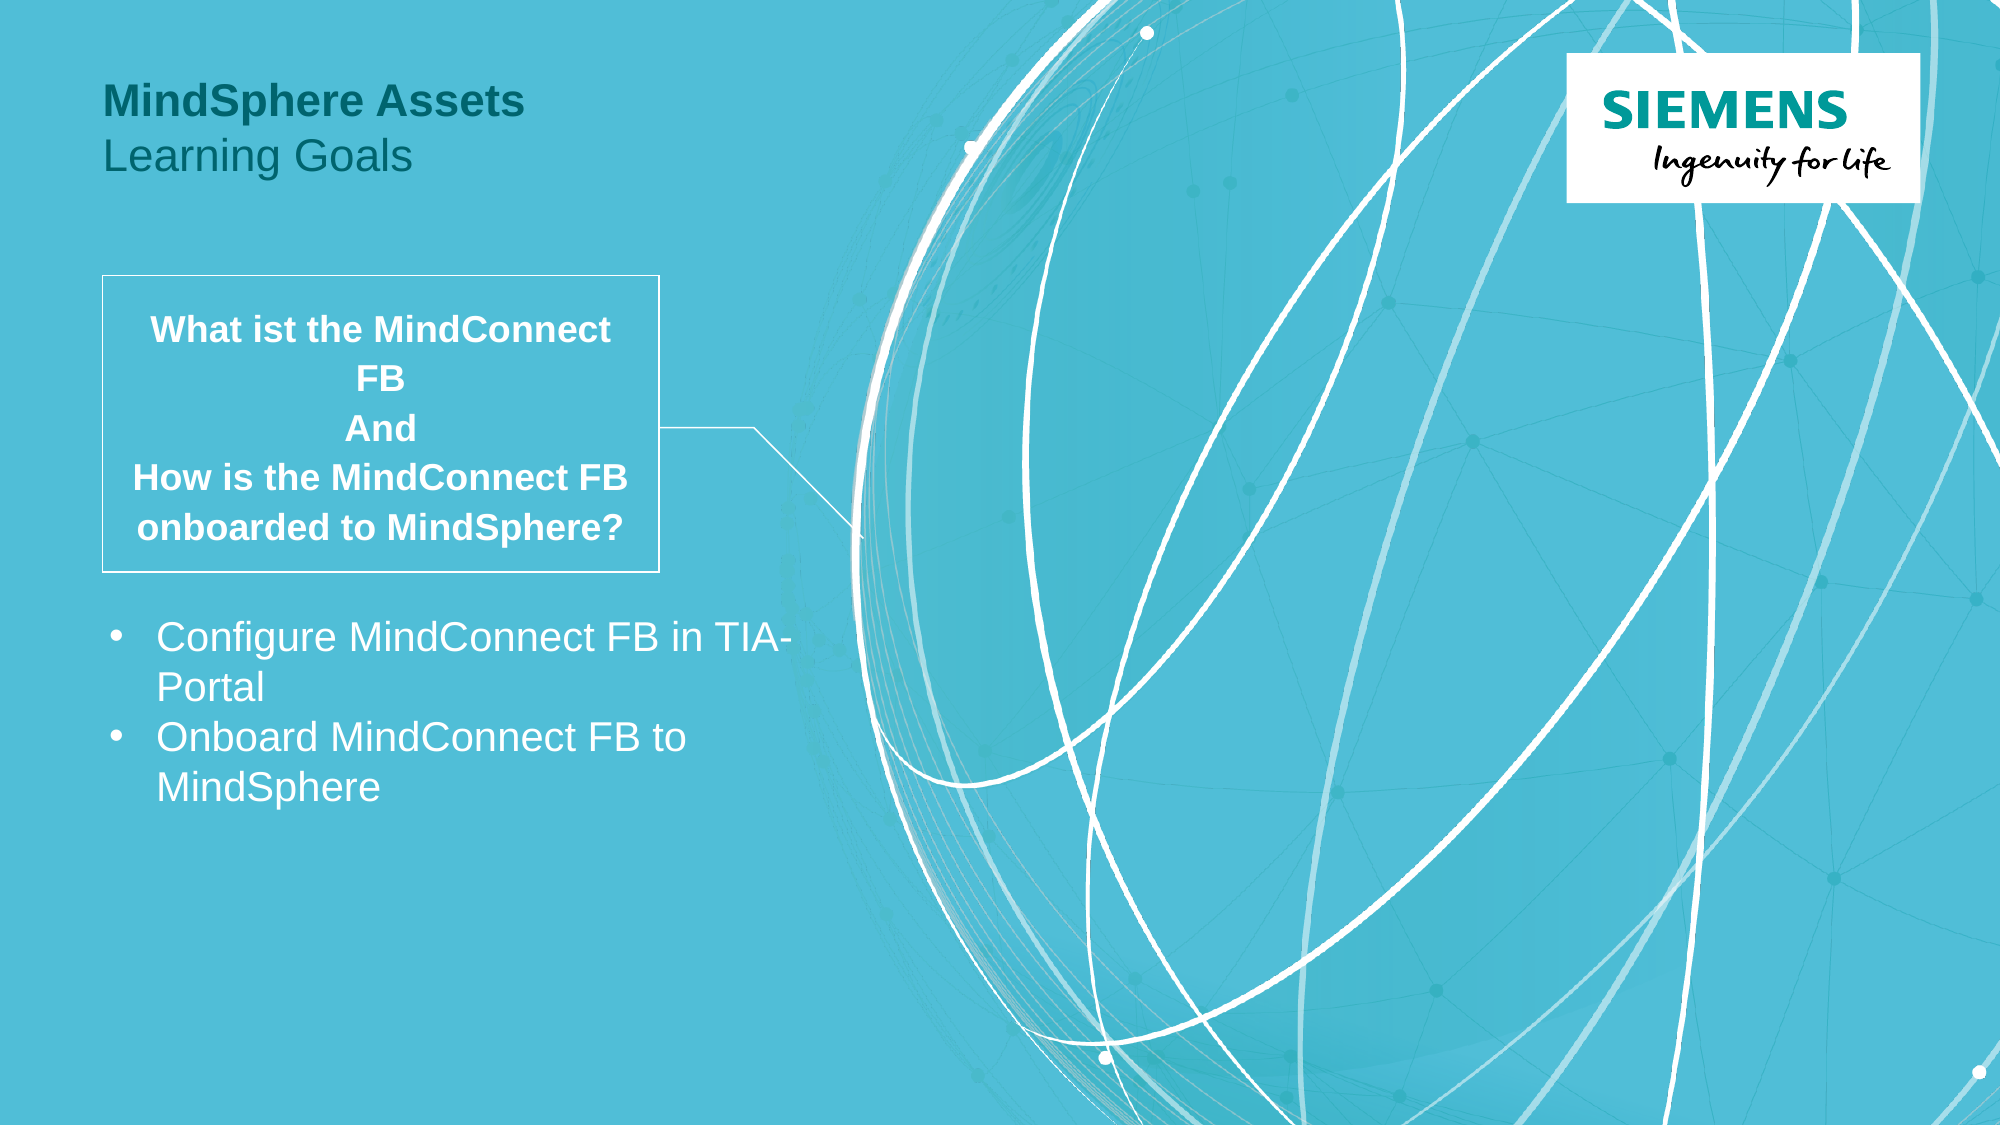

# MindSphere Assets Learning Goals
What ist the MindConnect FB
And
How is the MindConnect FB onboarded to MindSphere?
Configure MindConnect FB in TIA-Portal
Onboard MindConnect FB to MindSphere